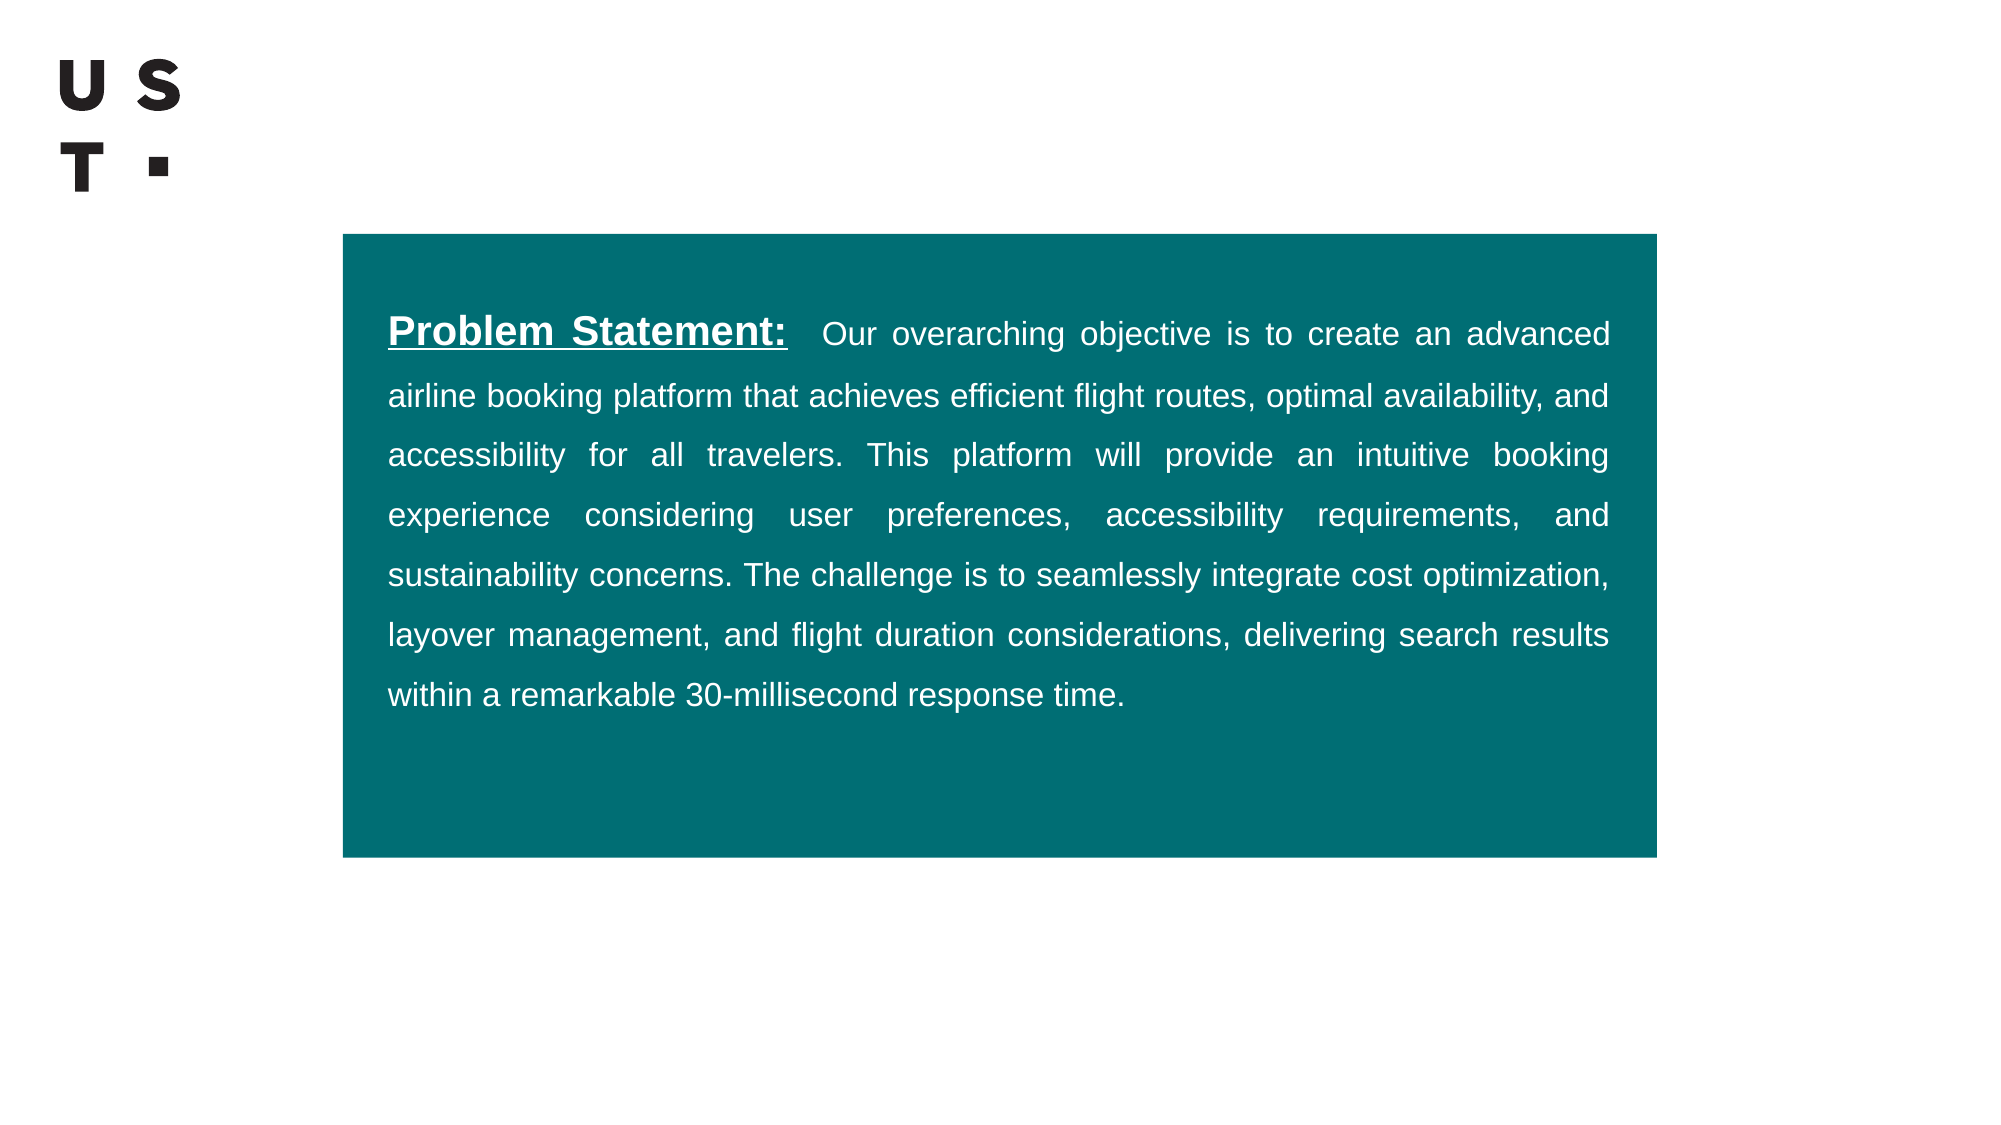

# Problem Statement:  Our overarching objective is to create an advanced airline booking platform that achieves efficient flight routes, optimal availability, and accessibility for all travelers. This platform will provide an intuitive booking experience considering user preferences, accessibility requirements, and sustainability concerns. The challenge is to seamlessly integrate cost optimization, layover management, and flight duration considerations, delivering search results within a remarkable 30-millisecond response time.
Optional subtitle is Arial Regular 20pt, sentence case, two lines max